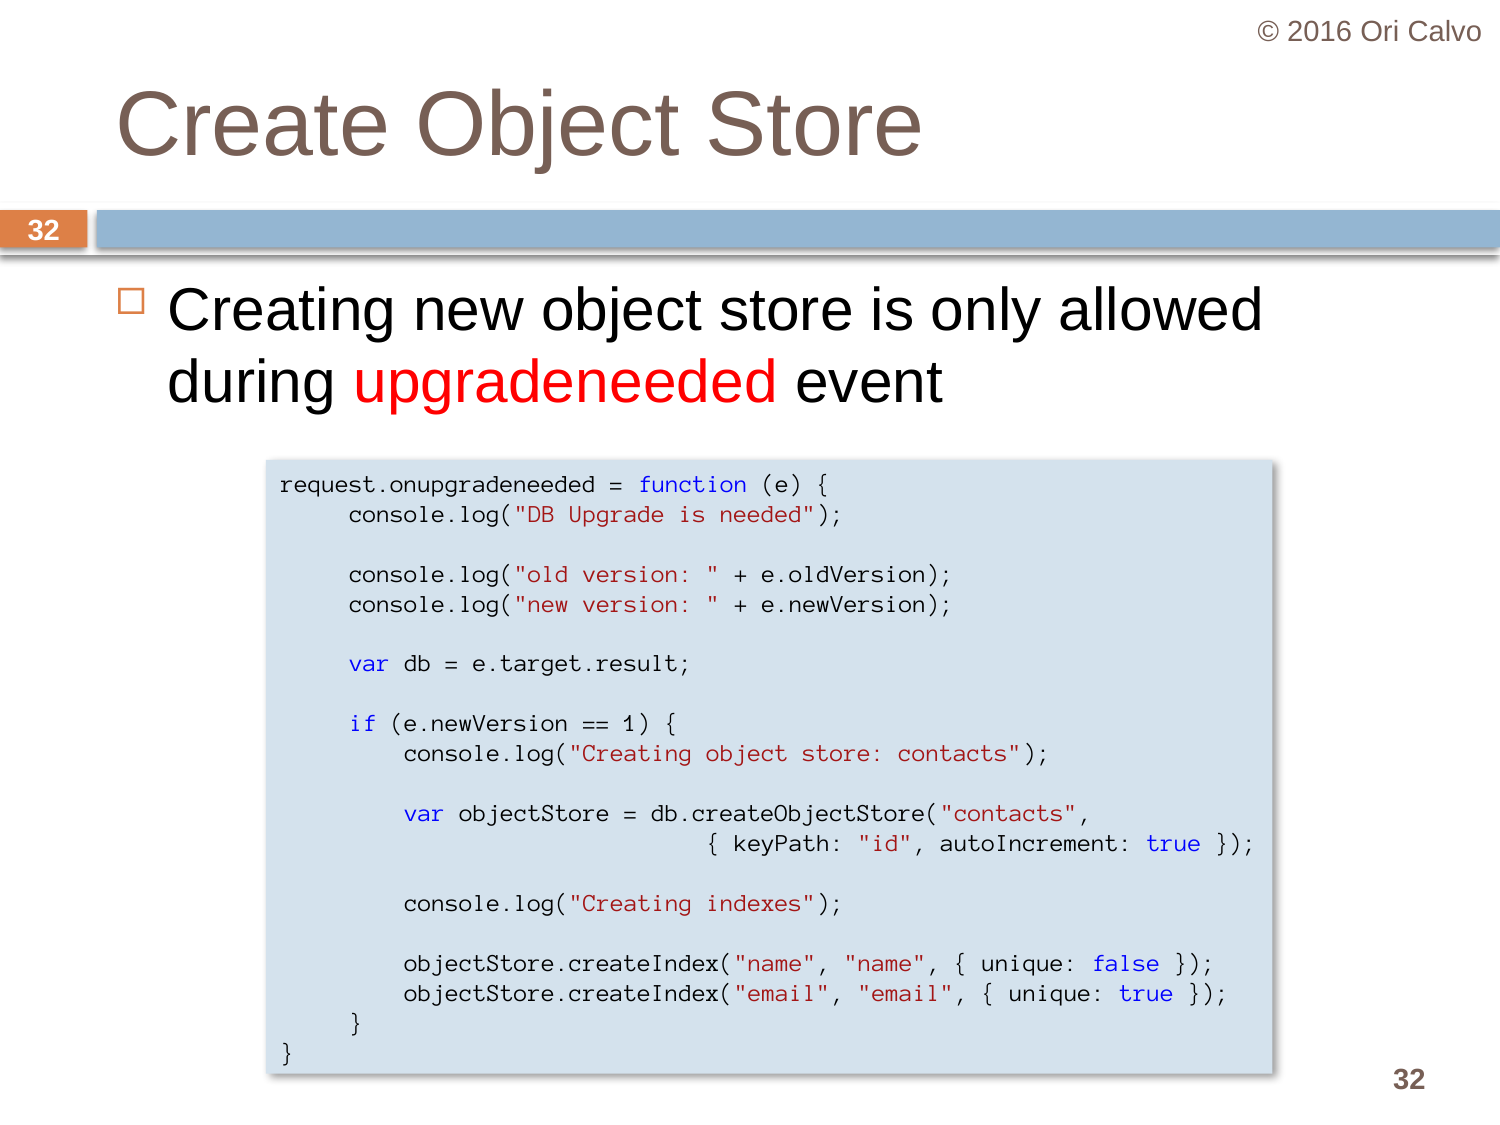

© 2016 Ori Calvo
# Create Object Store
32
Creating new object store is only allowed during upgradeneeded event
request.onupgradeneeded = function (e) {
     console.log("DB Upgrade is needed");

     console.log("old version: " + e.oldVersion);
     console.log("new version: " + e.newVersion);

     var db = e.target.result;

     if (e.newVersion == 1) {
         console.log("Creating object store: contacts");

         var objectStore = db.createObjectStore("contacts",
                               { keyPath: "id", autoIncrement: true });

         console.log("Creating indexes");

         objectStore.createIndex("name", "name", { unique: false });
         objectStore.createIndex("email", "email", { unique: true });
     }
}